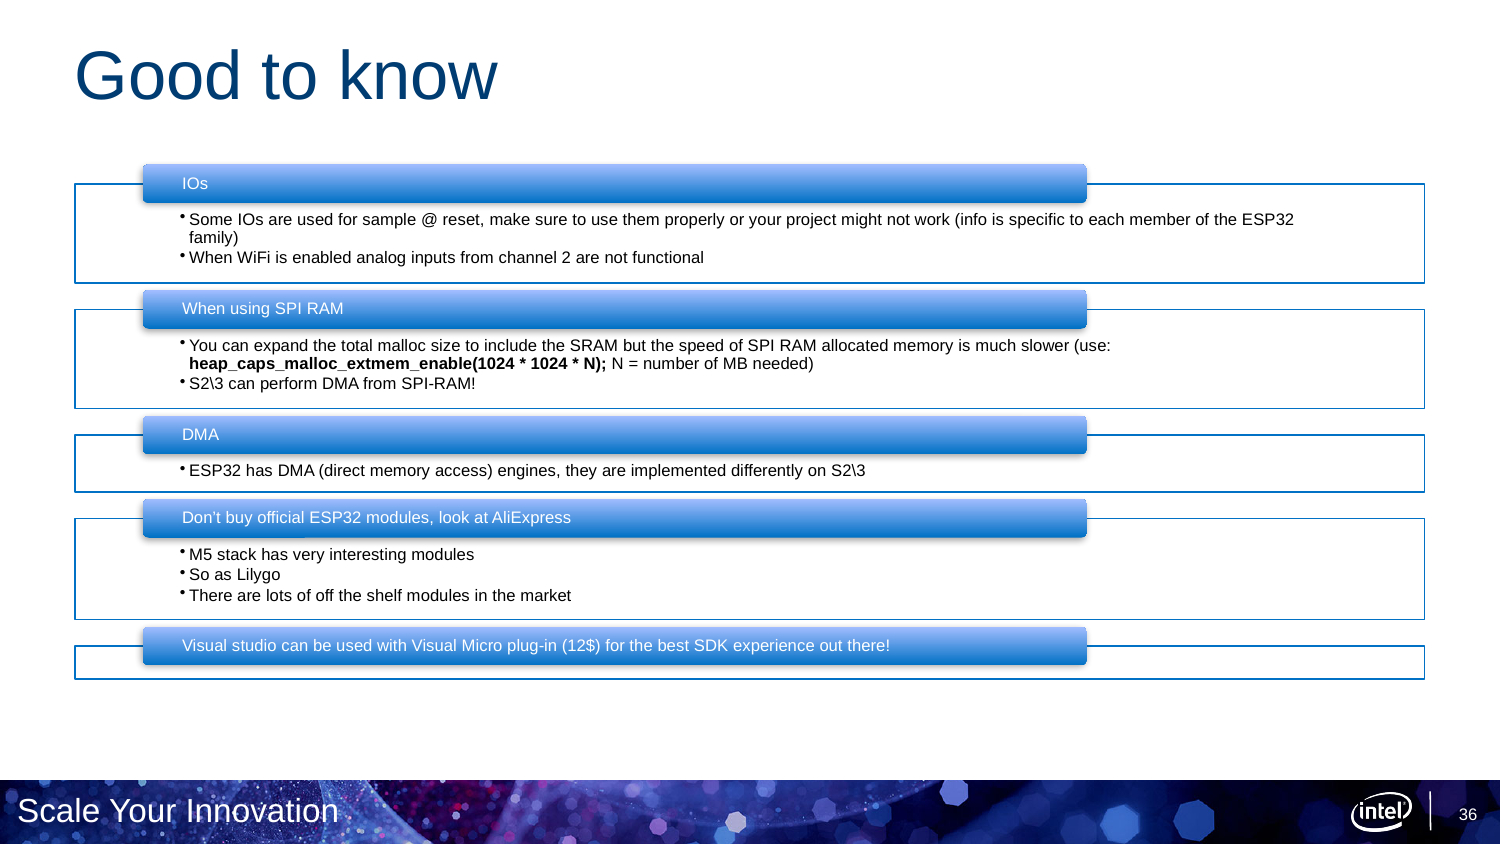

# Good to know
Some IOs are used for sample @ reset, make sure to use them properly or your project might not work (info is specific to each member of the ESP32 family)
When WiFi is enabled analog inputs from channel 2 are not functional
IOs
You can expand the total malloc size to include the SRAM but the speed of SPI RAM allocated memory is much slower (use: heap_caps_malloc_extmem_enable(1024 * 1024 * N); N = number of MB needed)
S2\3 can perform DMA from SPI-RAM!
When using SPI RAM
ESP32 has DMA (direct memory access) engines, they are implemented differently on S2\3
DMA
M5 stack has very interesting modules
So as Lilygo
There are lots of off the shelf modules in the market
Don’t buy official ESP32 modules, look at AliExpress
Visual studio can be used with Visual Micro plug-in (12$) for the best SDK experience out there!
36